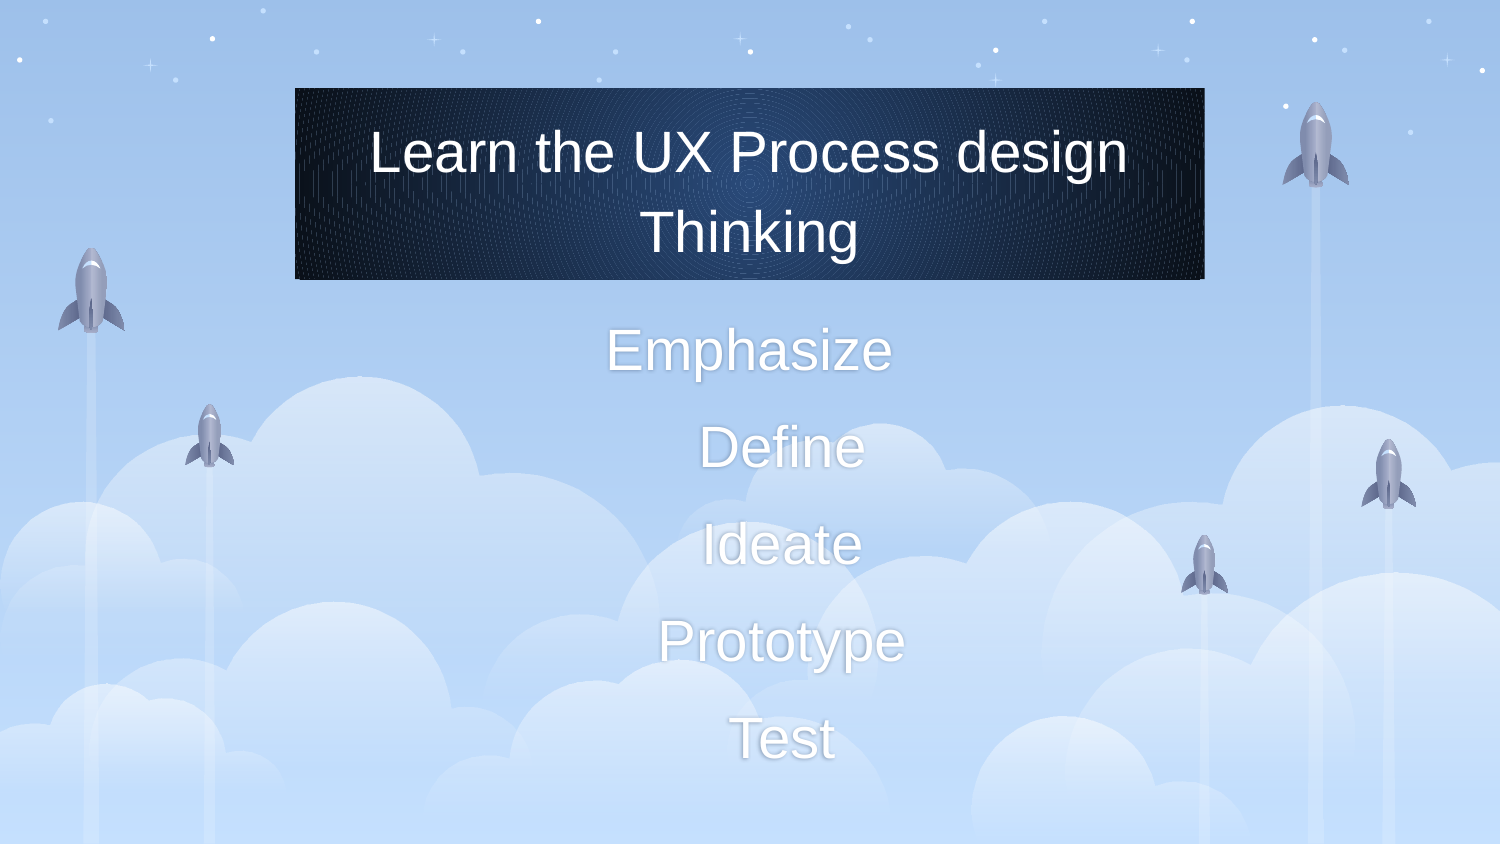

Learn the UX Process design Thinking
Emphasize
    Define
    Ideate
    Prototype
    Test